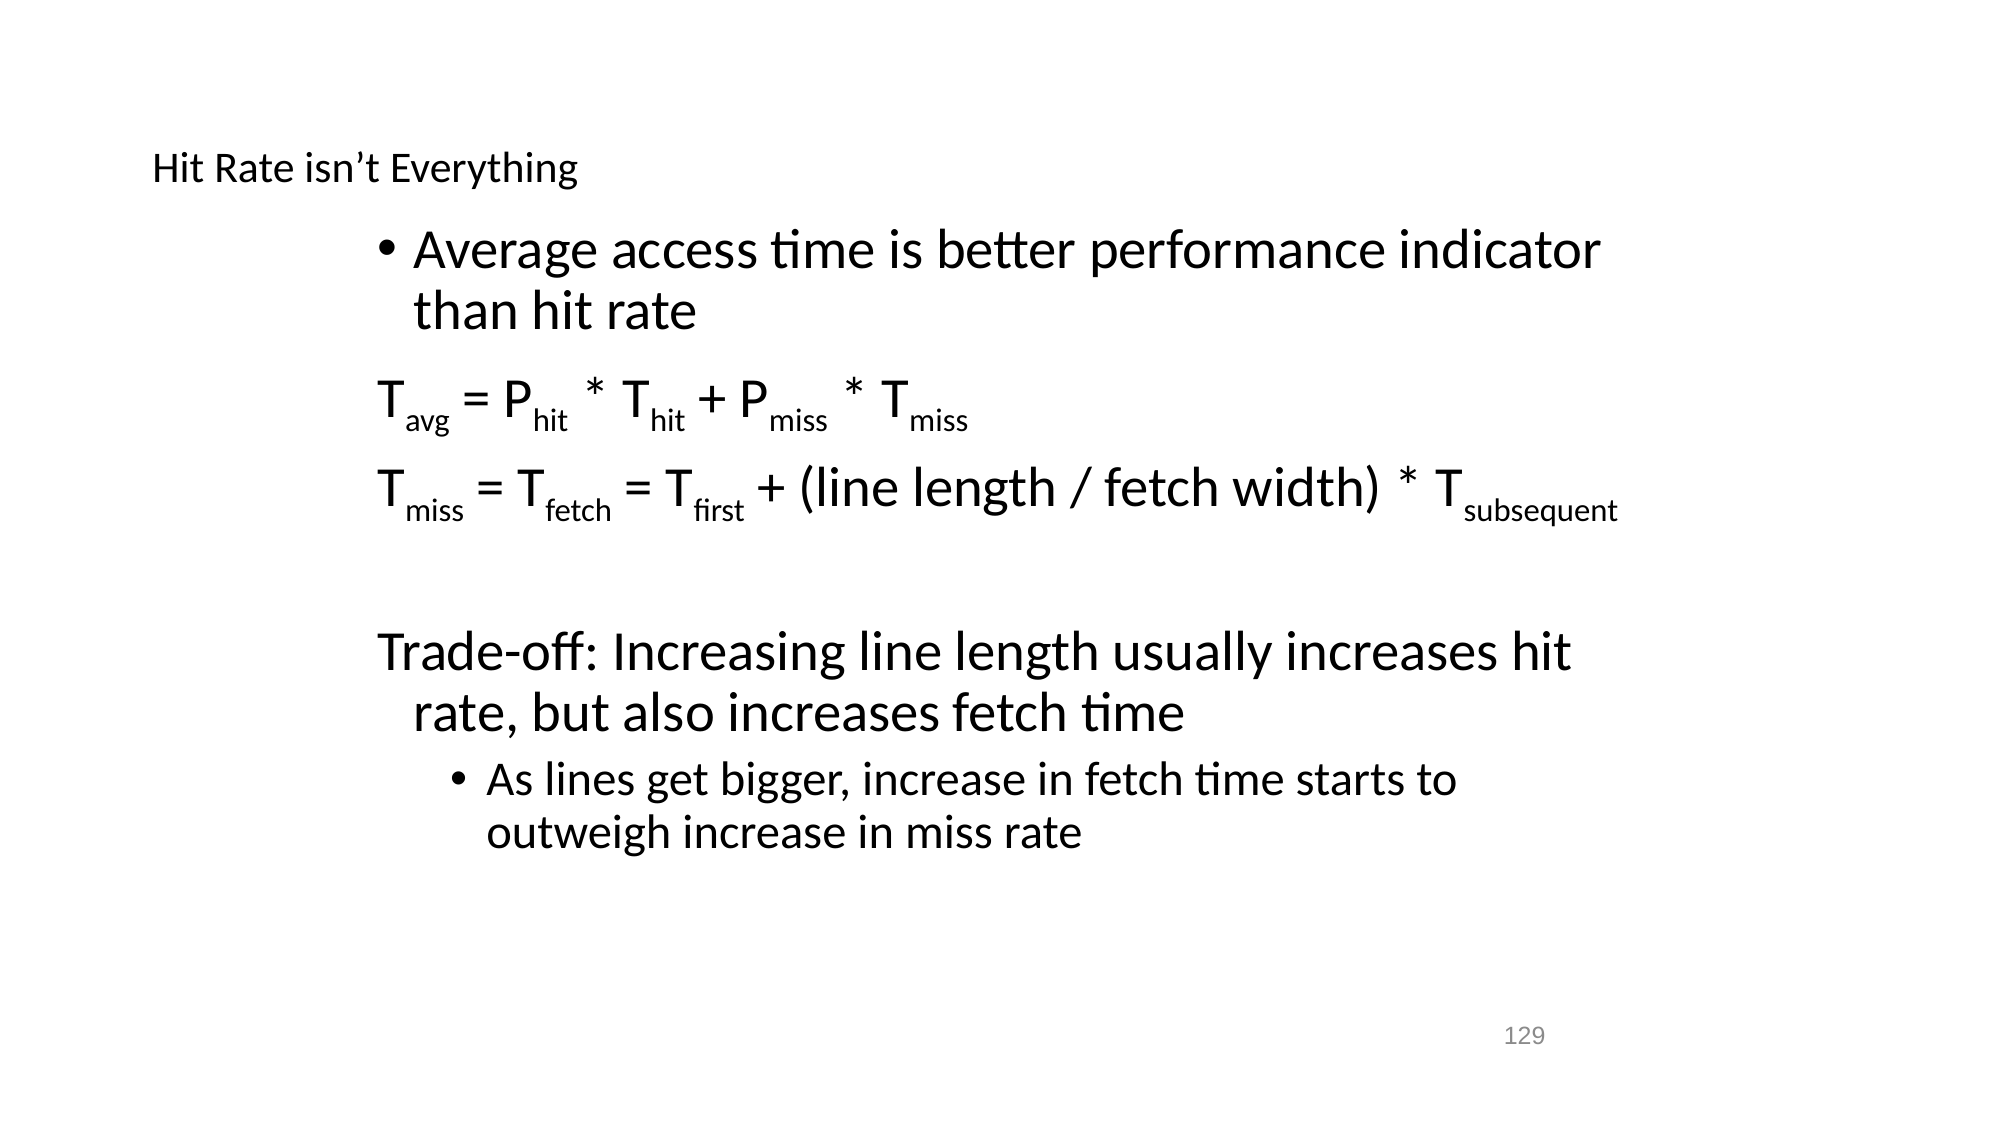

# Hit Rate isn’t Everything
Average access time is better performance indicator than hit rate
Tavg = Phit * Thit + Pmiss * Tmiss
Tmiss = Tfetch = Tfirst + (line length / fetch width) * Tsubsequent

Trade-off: Increasing line length usually increases hit rate, but also increases fetch time
As lines get bigger, increase in fetch time starts to outweigh increase in miss rate
129